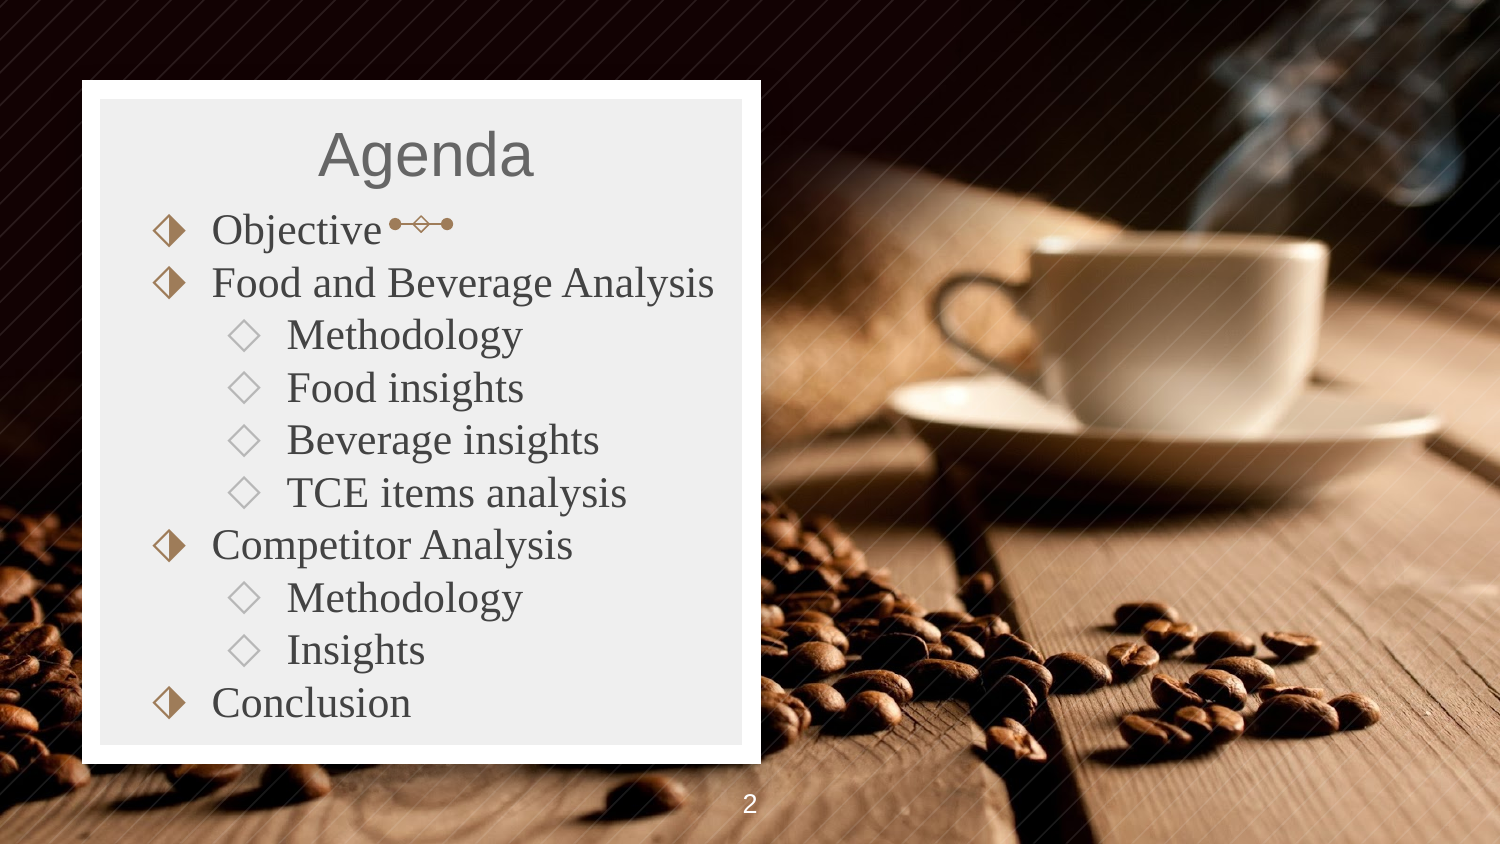

# Agenda

Objective
Food and Beverage Analysis
Methodology
Food insights
Beverage insights
TCE items analysis
Competitor Analysis
Methodology
Insights
Conclusion

2